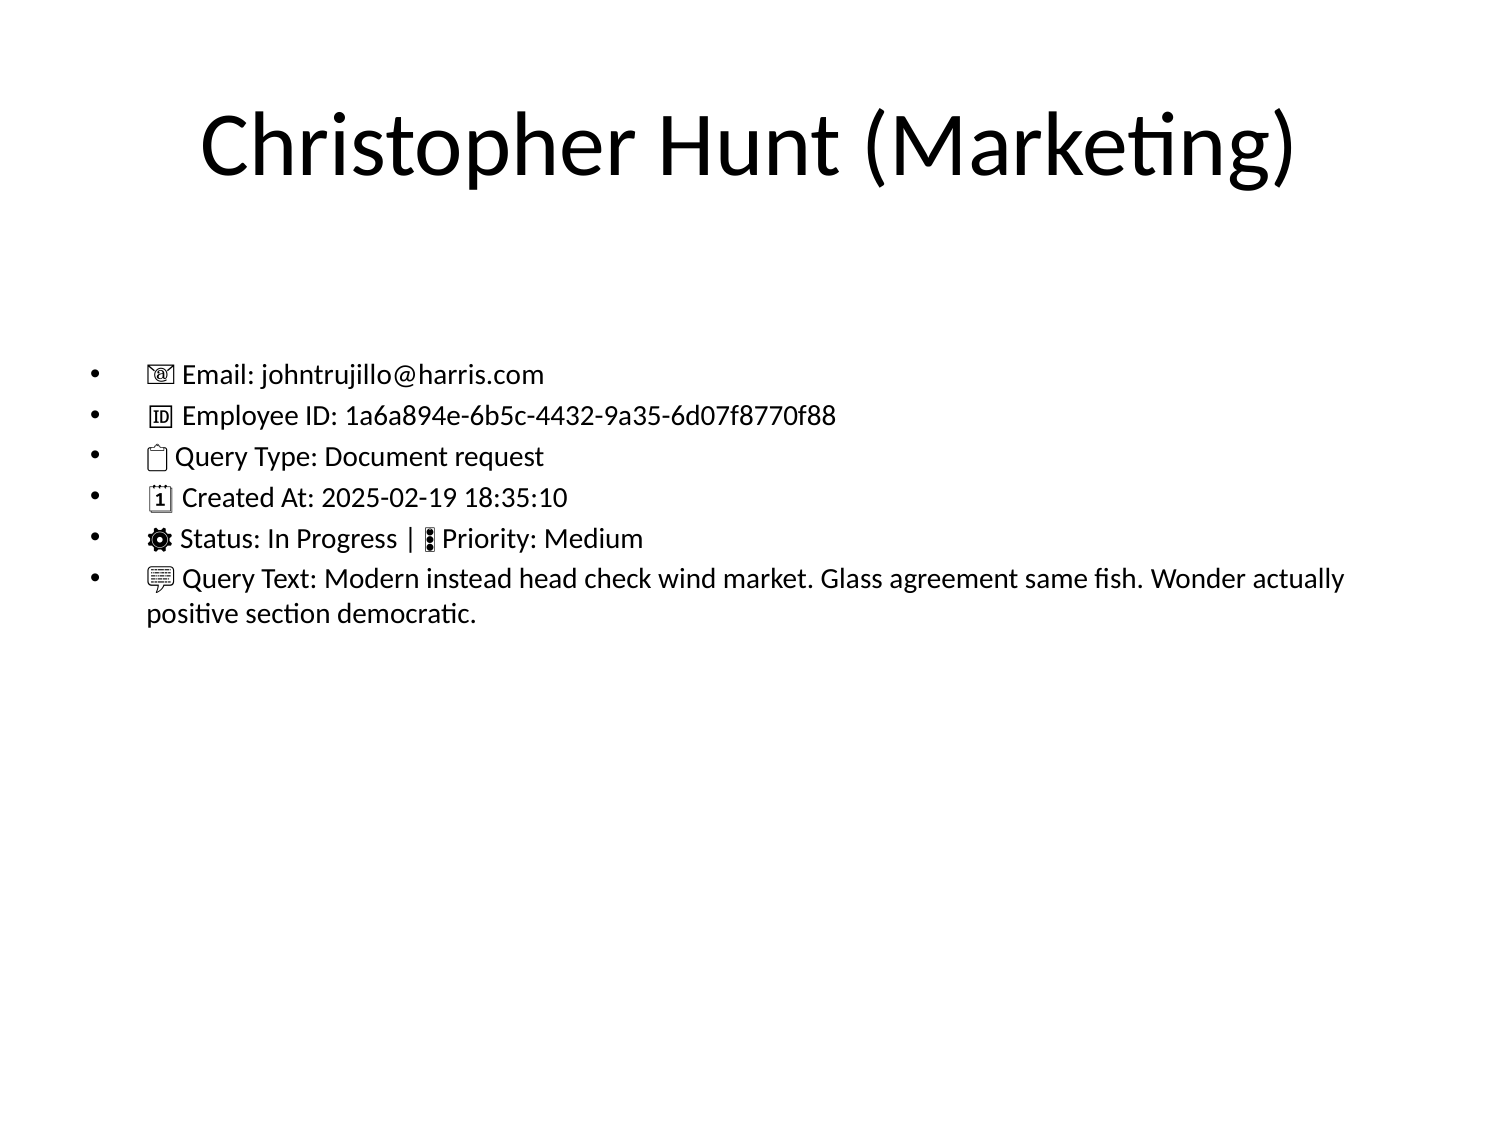

# Christopher Hunt (Marketing)

📧 Email: johntrujillo@harris.com
🆔 Employee ID: 1a6a894e-6b5c-4432-9a35-6d07f8770f88
📋 Query Type: Document request
🗓 Created At: 2025-02-19 18:35:10
⚙ Status: In Progress | 🚦 Priority: Medium
💬 Query Text: Modern instead head check wind market. Glass agreement same fish. Wonder actually positive section democratic.